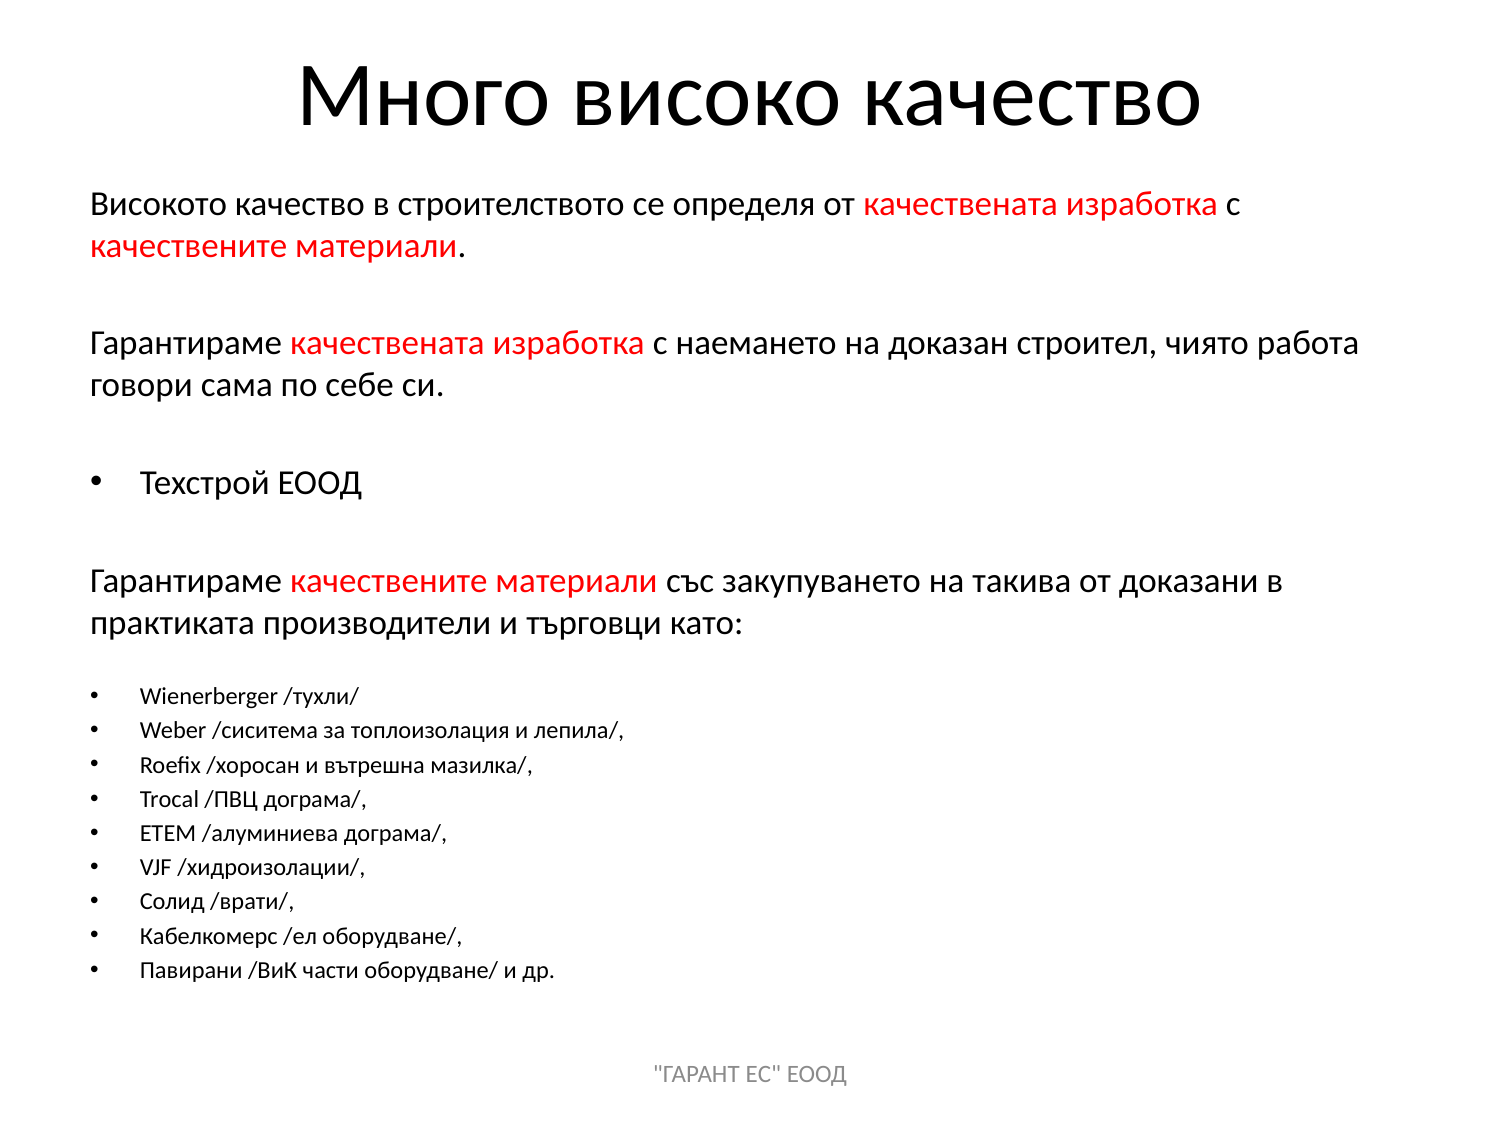

# Много високо качество
Високото качество в строителството се определя от качествената изработка с качествените материали.

Гарантираме качествената изработка с наемането на доказан строител, чиято работа говори сама по себе си.

Техстрой ЕООД

Гарантираме качествените материали със закупуването на такива от доказани в практиката производители и търговци като:

Wienerberger /тухли/
Weber /сиситема за топлоизолация и лепила/,
Roefix /хоросан и вътрешна мазилка/,
Trocal /ПВЦ дограма/,
ЕТЕМ /алуминиева дограма/,
VJF /хидроизолации/,
Солид /врати/,
Кабелкомерс /ел оборудване/,
Павирани /ВиК части оборудване/ и др.

"ГАРАНТ EС" ЕООД